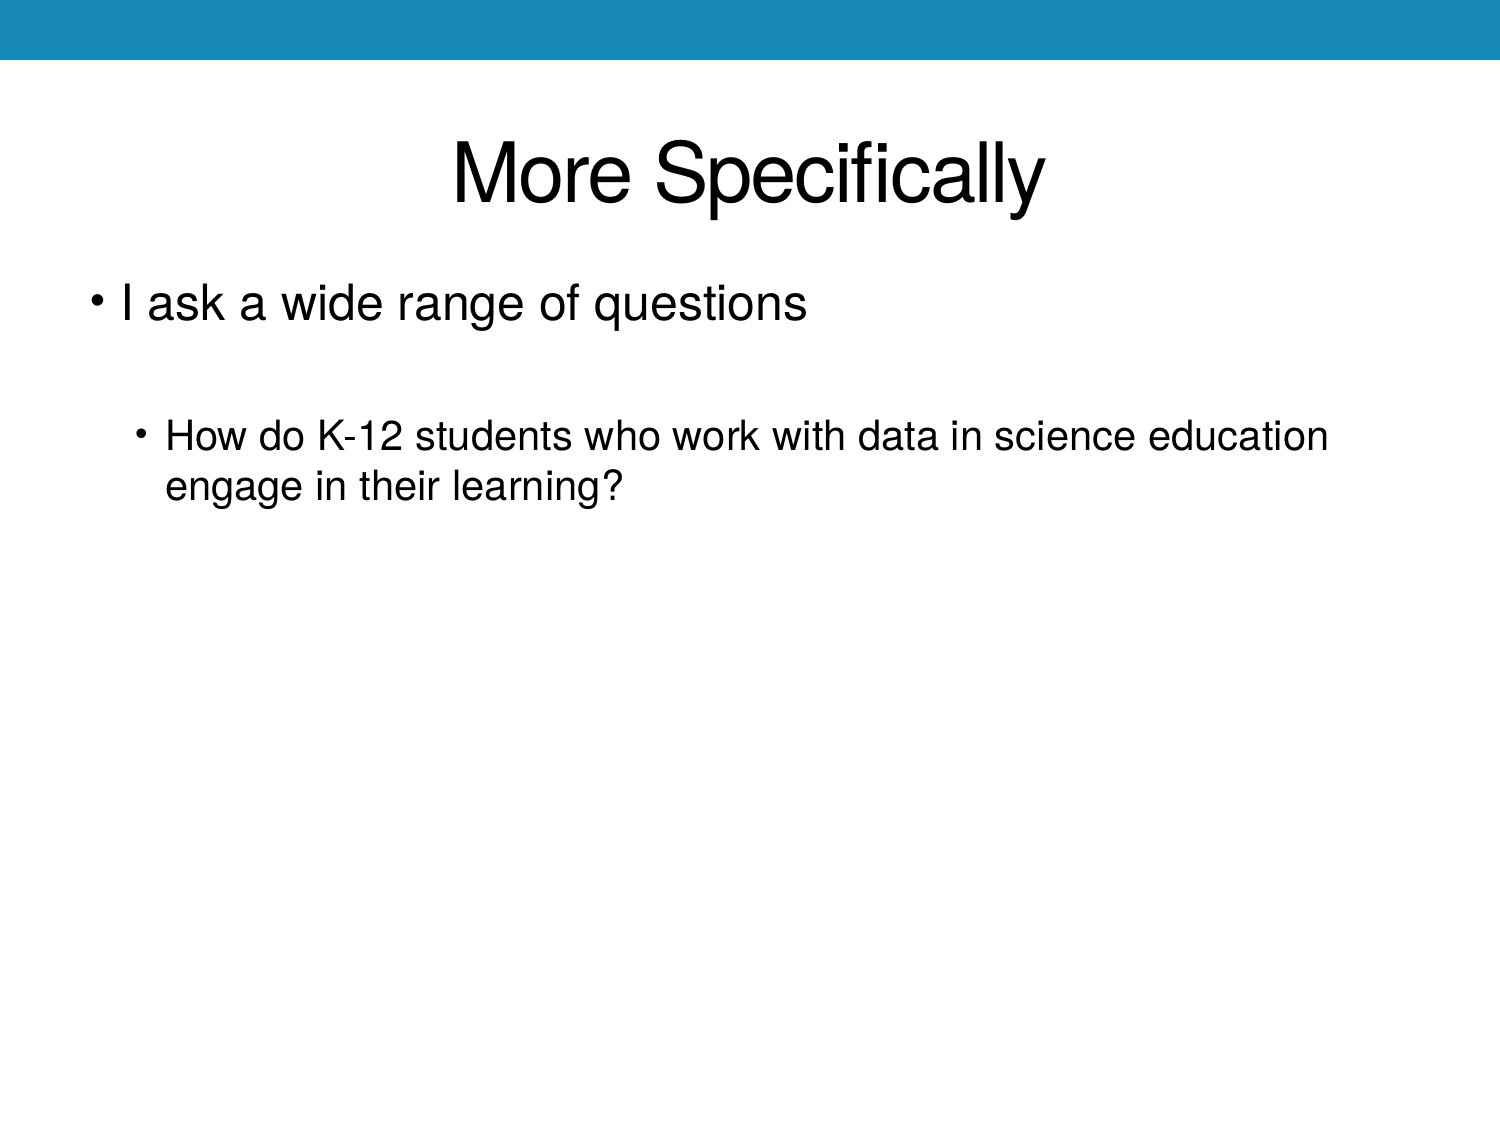

# More Specifically
I ask a wide range of questions

How do K-12 students who work with data in science education engage in their learning?